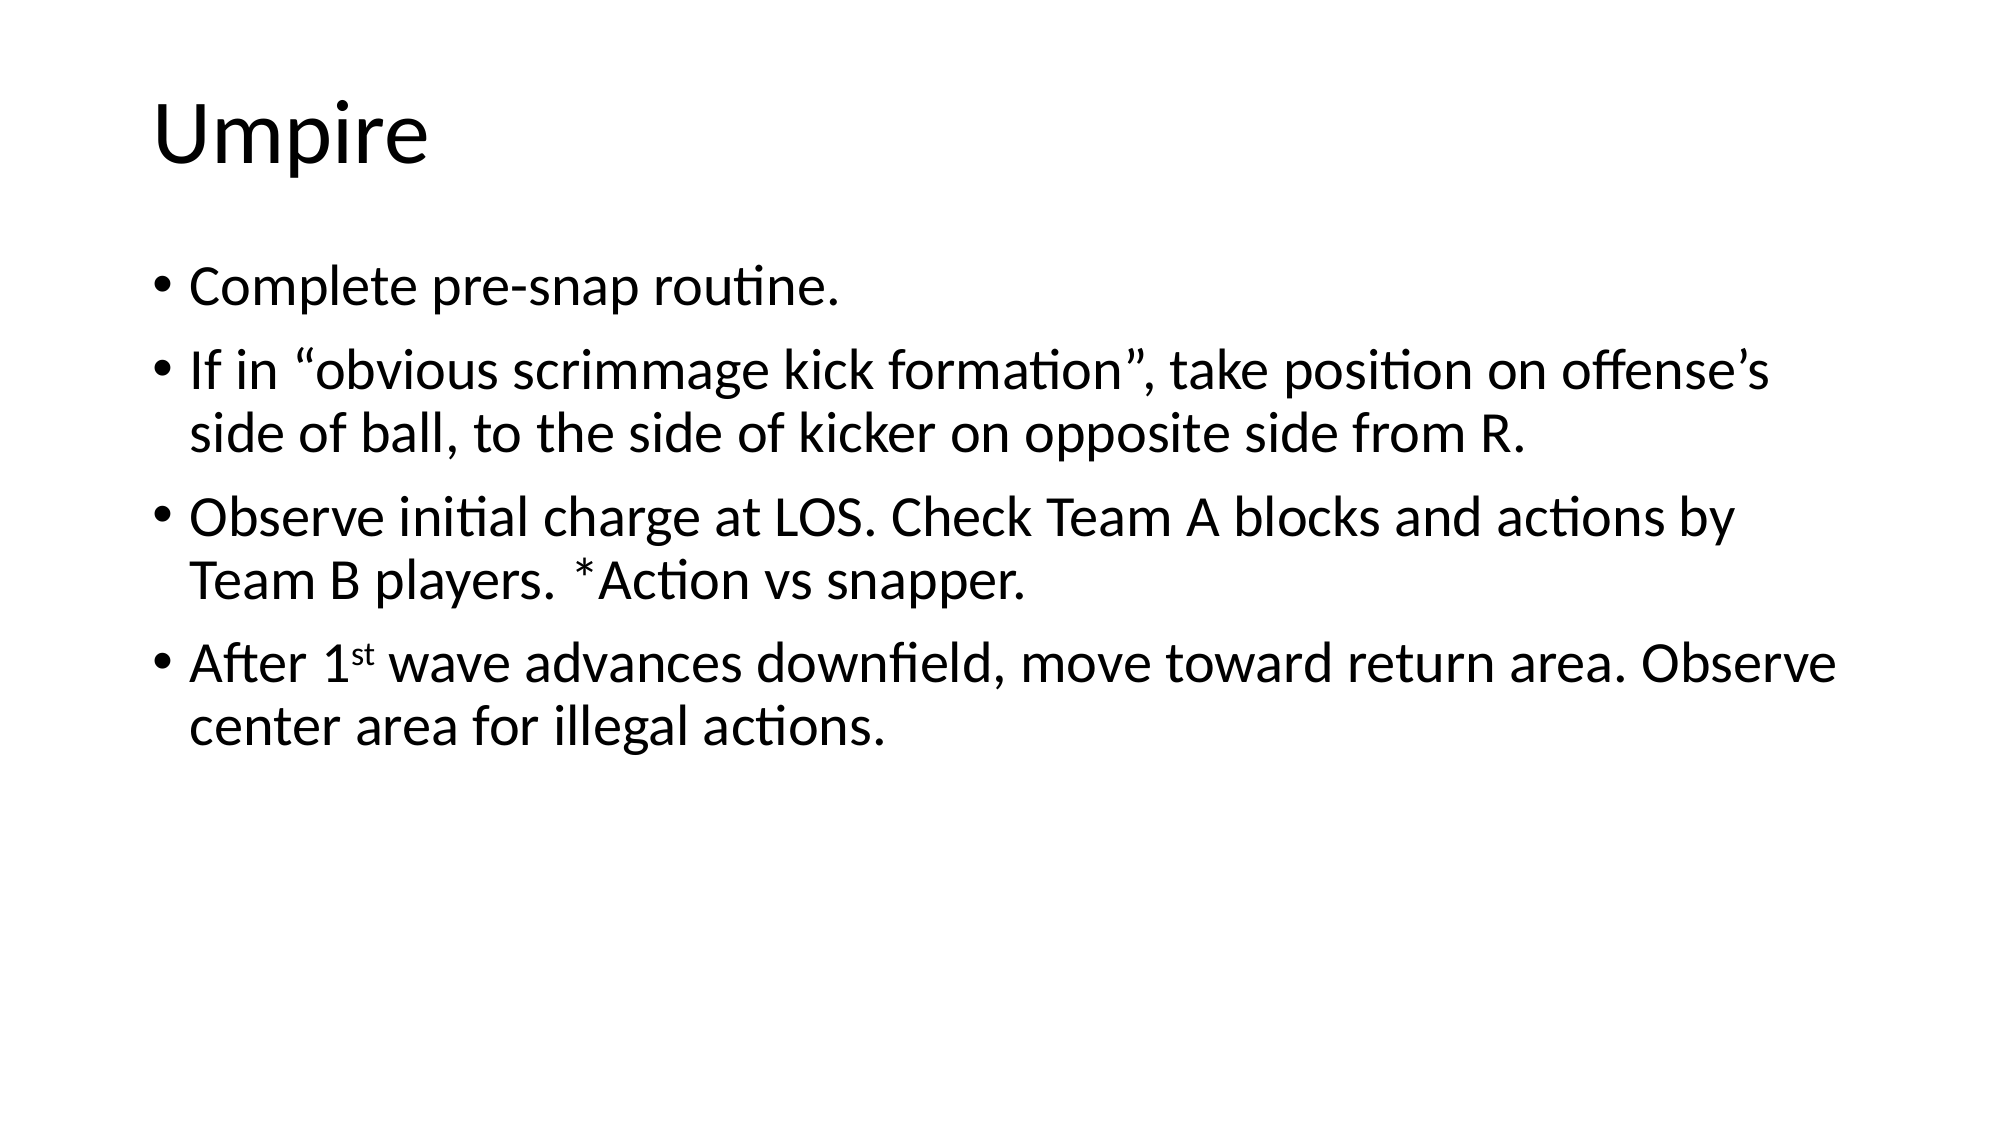

# Umpire
Complete pre-snap routine.
If in “obvious scrimmage kick formation”, take position on offense’s side of ball, to the side of kicker on opposite side from R.
Observe initial charge at LOS. Check Team A blocks and actions by Team B players. *Action vs snapper.
After 1st wave advances downfield, move toward return area. Observe center area for illegal actions.